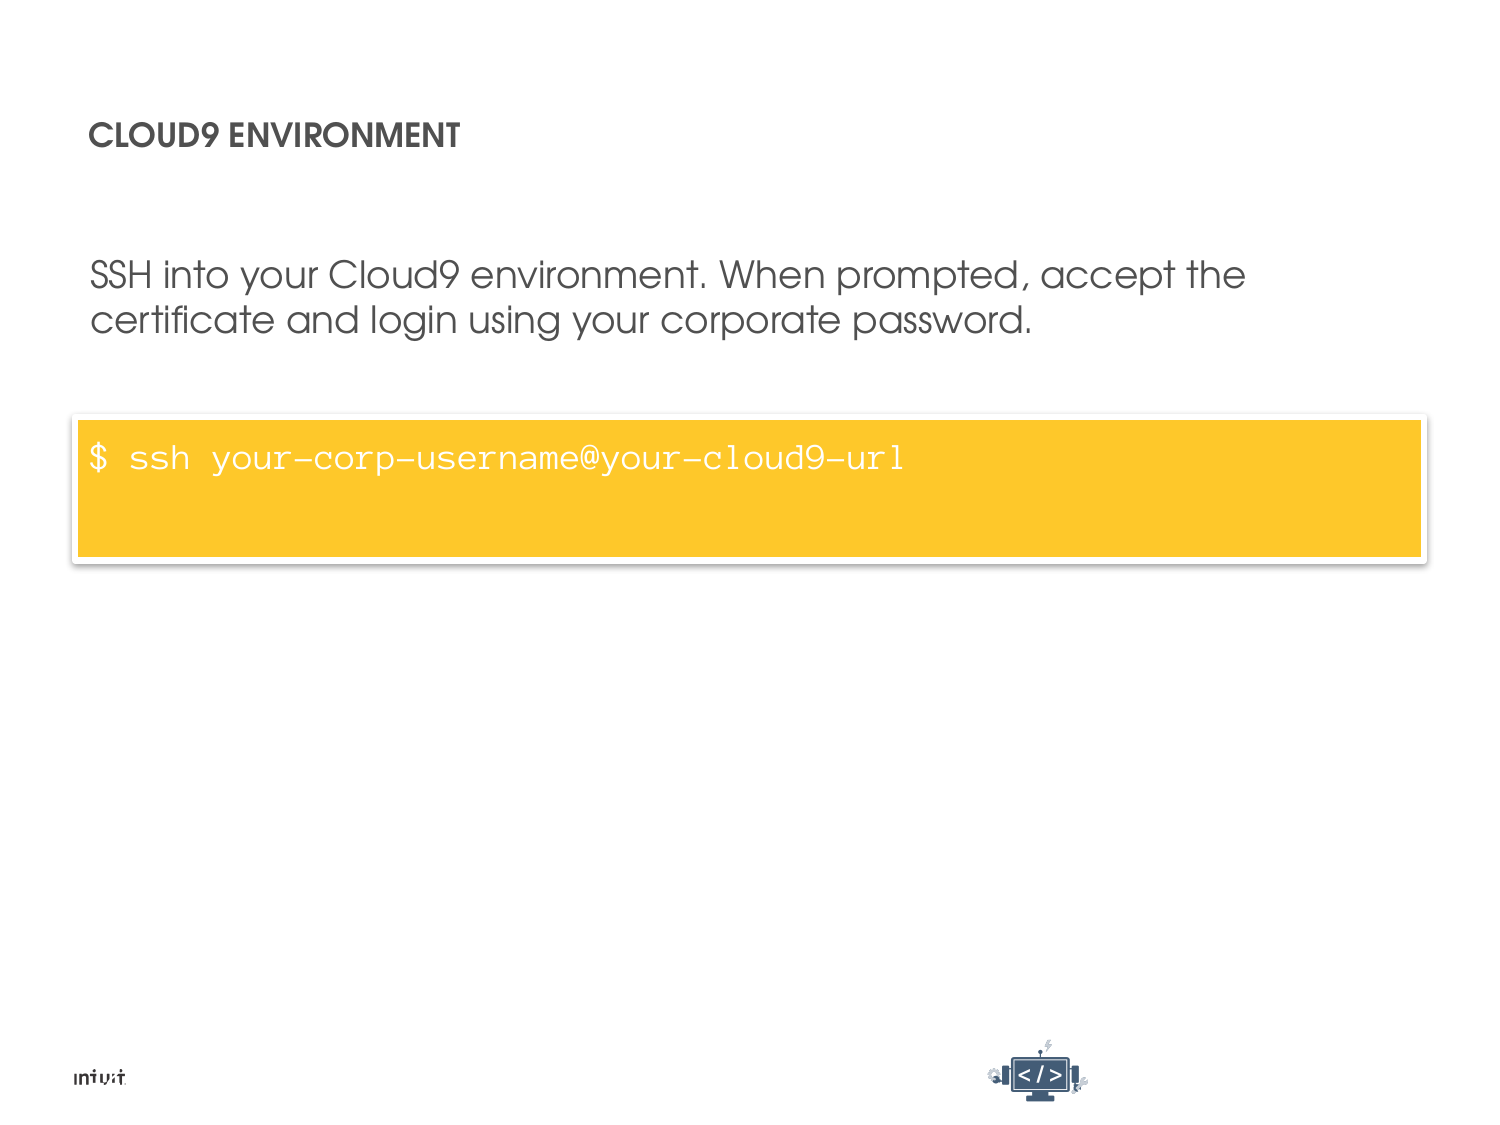

# Cloud9 Environment
SSH into your Cloud9 environment. When prompted, accept the certificate and login using your corporate password.
$ ssh your-corp-username@your-cloud9-url
12